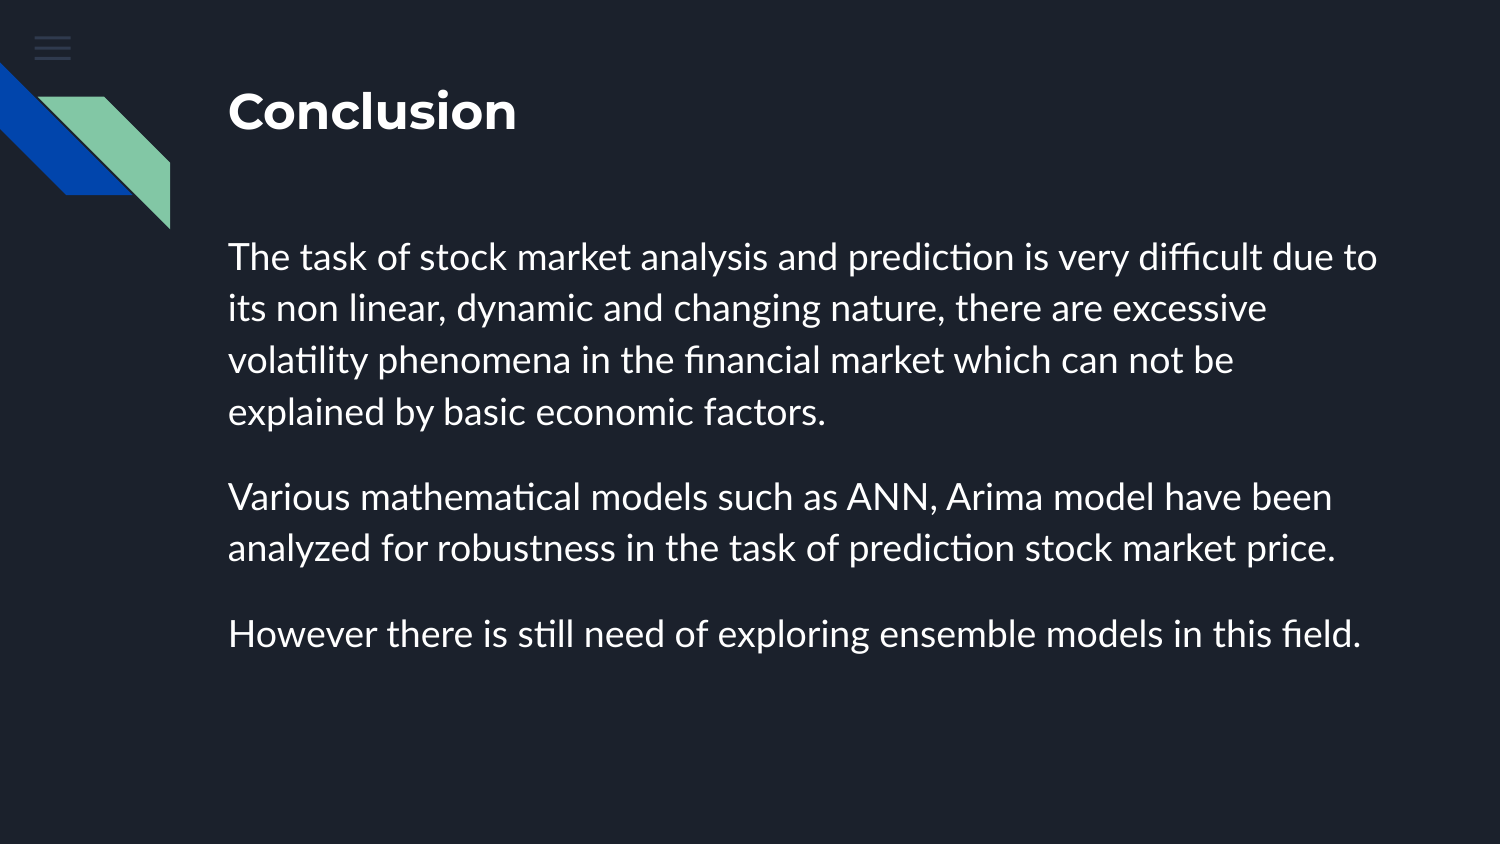

# Conclusion
The task of stock market analysis and prediction is very difficult due to its non linear, dynamic and changing nature, there are excessive volatility phenomena in the financial market which can not be explained by basic economic factors.
Various mathematical models such as ANN, Arima model have been analyzed for robustness in the task of prediction stock market price.
However there is still need of exploring ensemble models in this field.